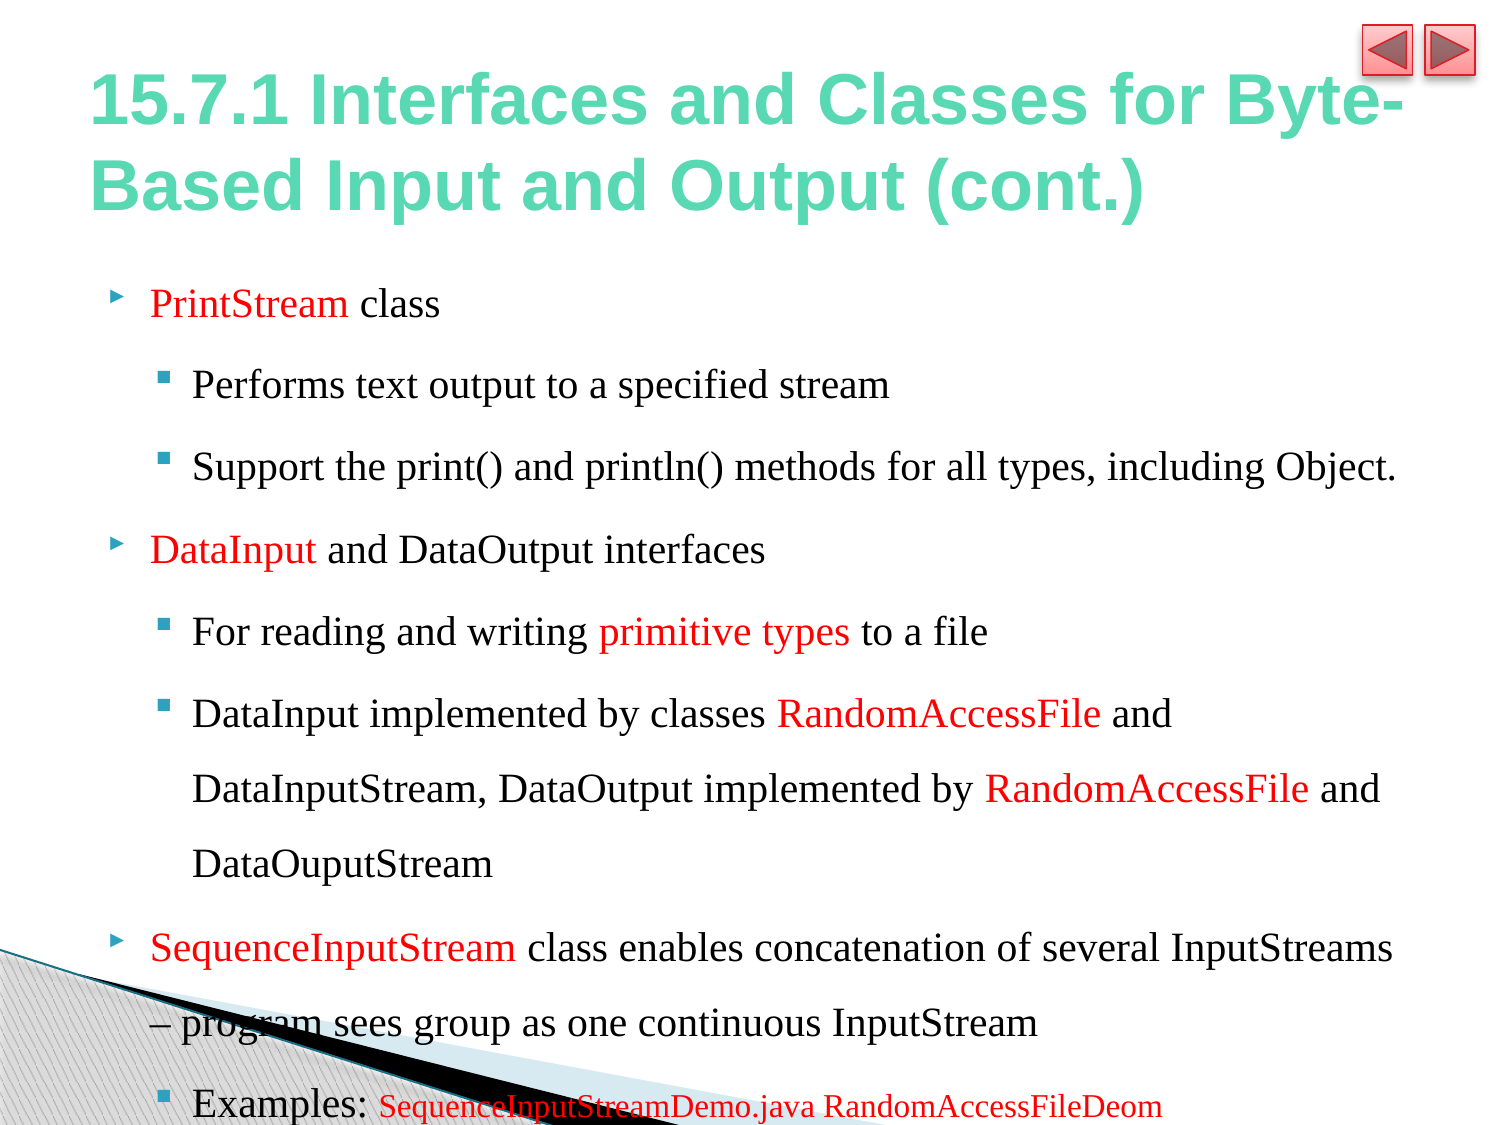

# 15.7.1 Interfaces and Classes for Byte-Based Input and Output (cont.)
PrintStream class
Performs text output to a specified stream
Support the print() and println() methods for all types, including Object.
DataInput and DataOutput interfaces
For reading and writing primitive types to a file
DataInput implemented by classes RandomAccessFile and DataInputStream, DataOutput implemented by RandomAccessFile and DataOuputStream
SequenceInputStream class enables concatenation of several InputStreams – program sees group as one continuous InputStream
Examples: SequenceInputStreamDemo.java RandomAccessFileDeom